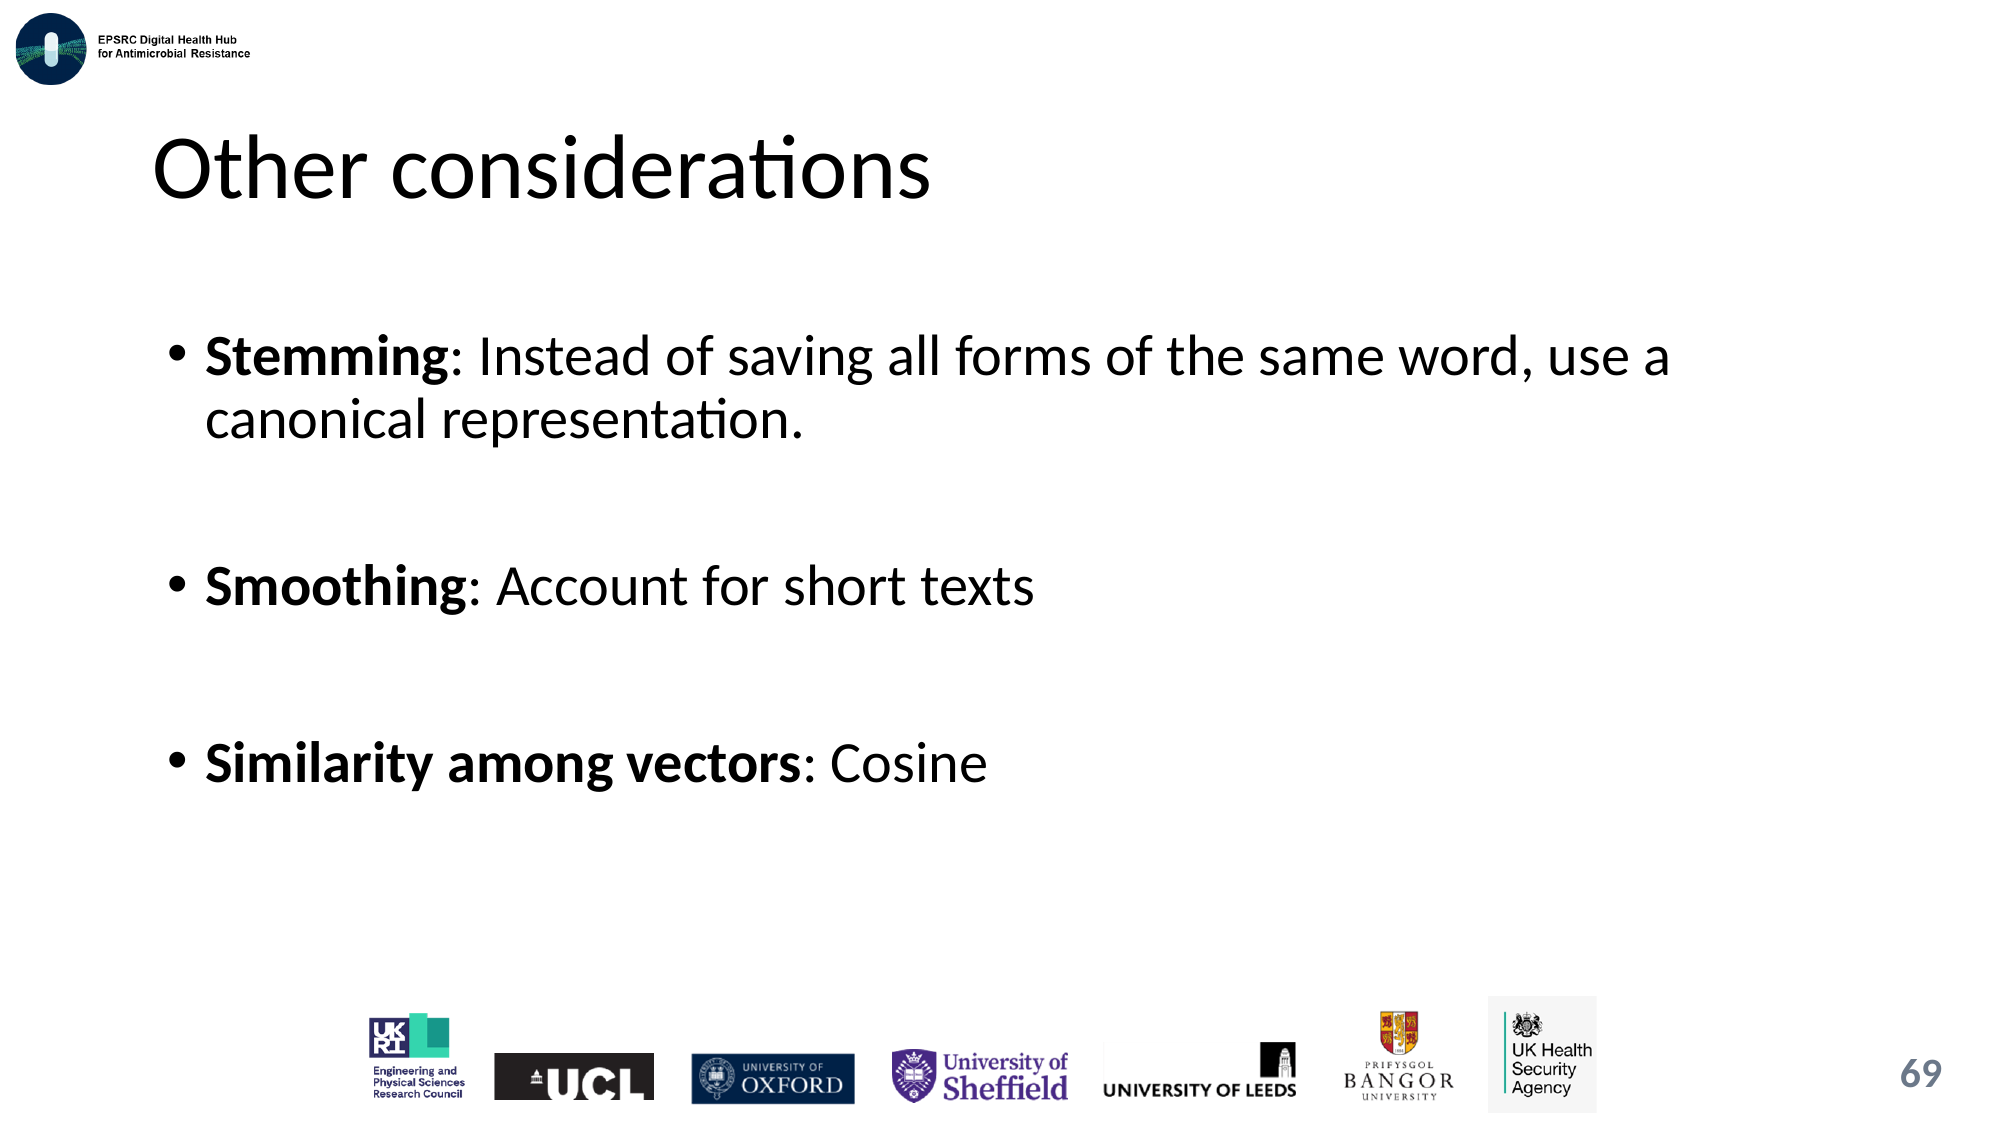

# Other considerations
Stemming: Instead of saving all forms of the same word, use a canonical representation.

Smoothing: Account for short texts

Similarity among vectors: Cosine
69